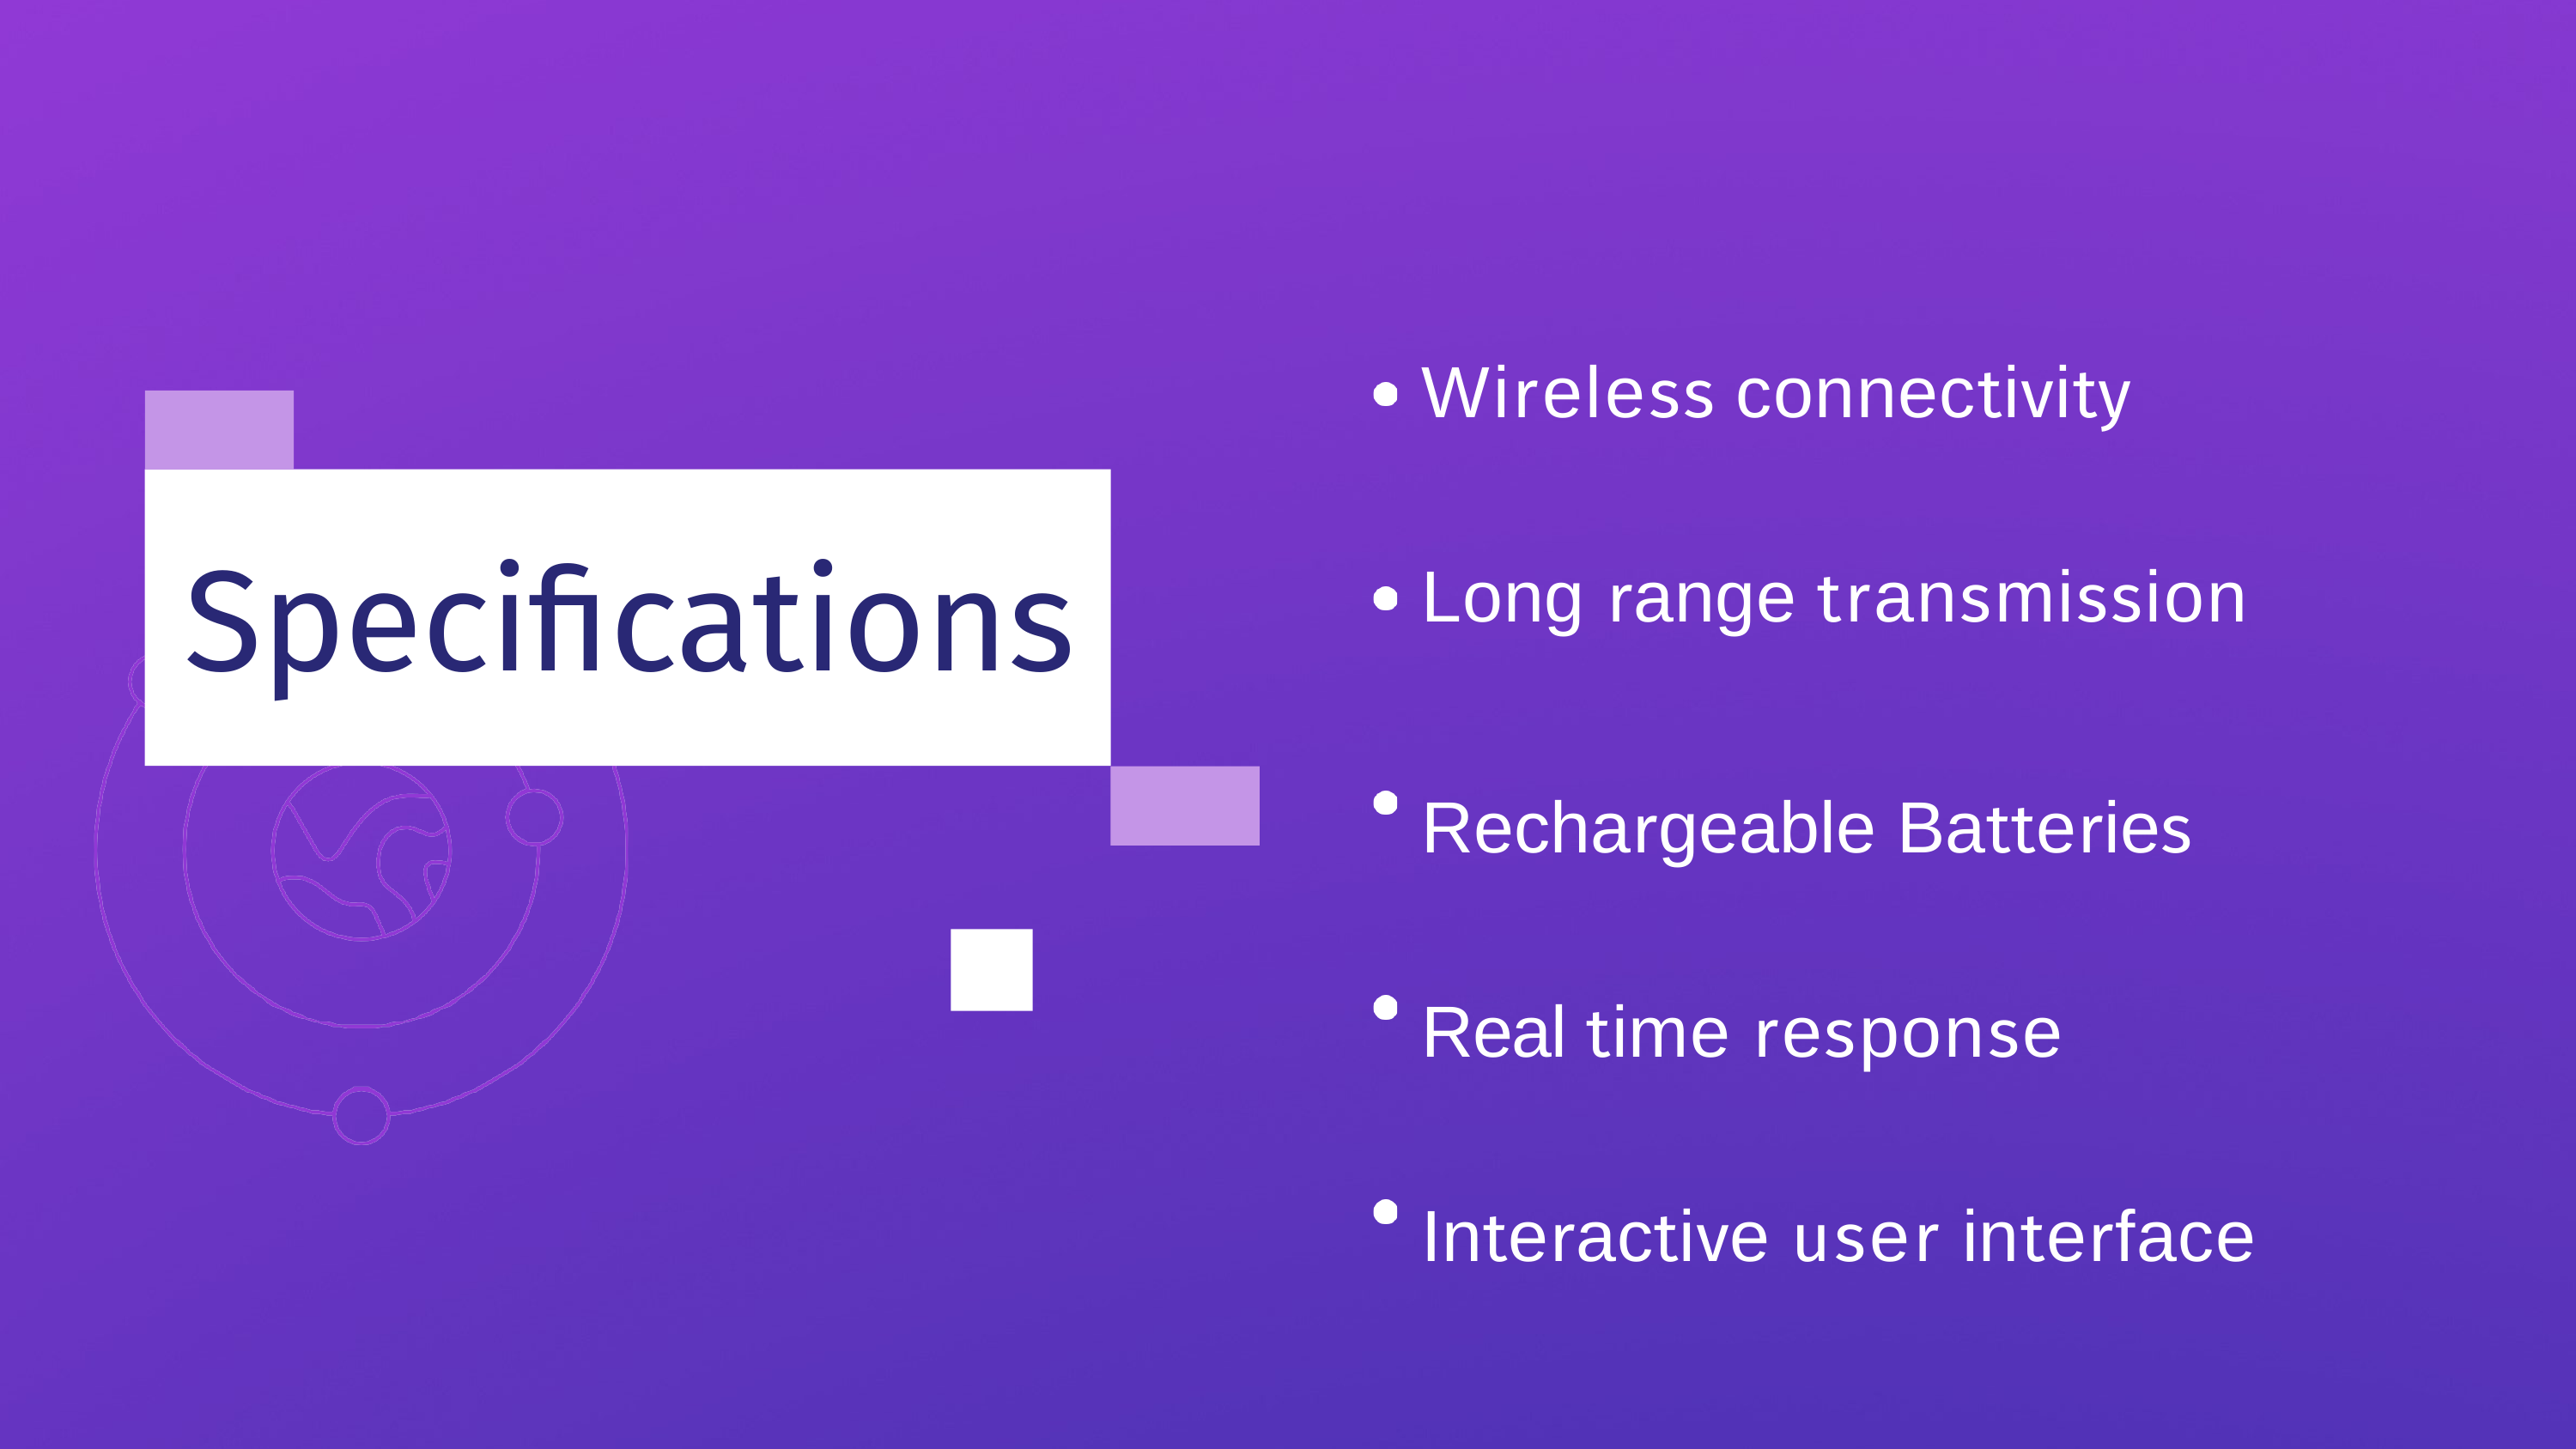

# Wireless connectivity

Specifications
Long range transmission
Rechargeable Batteries  Real time response  Interactive user interface